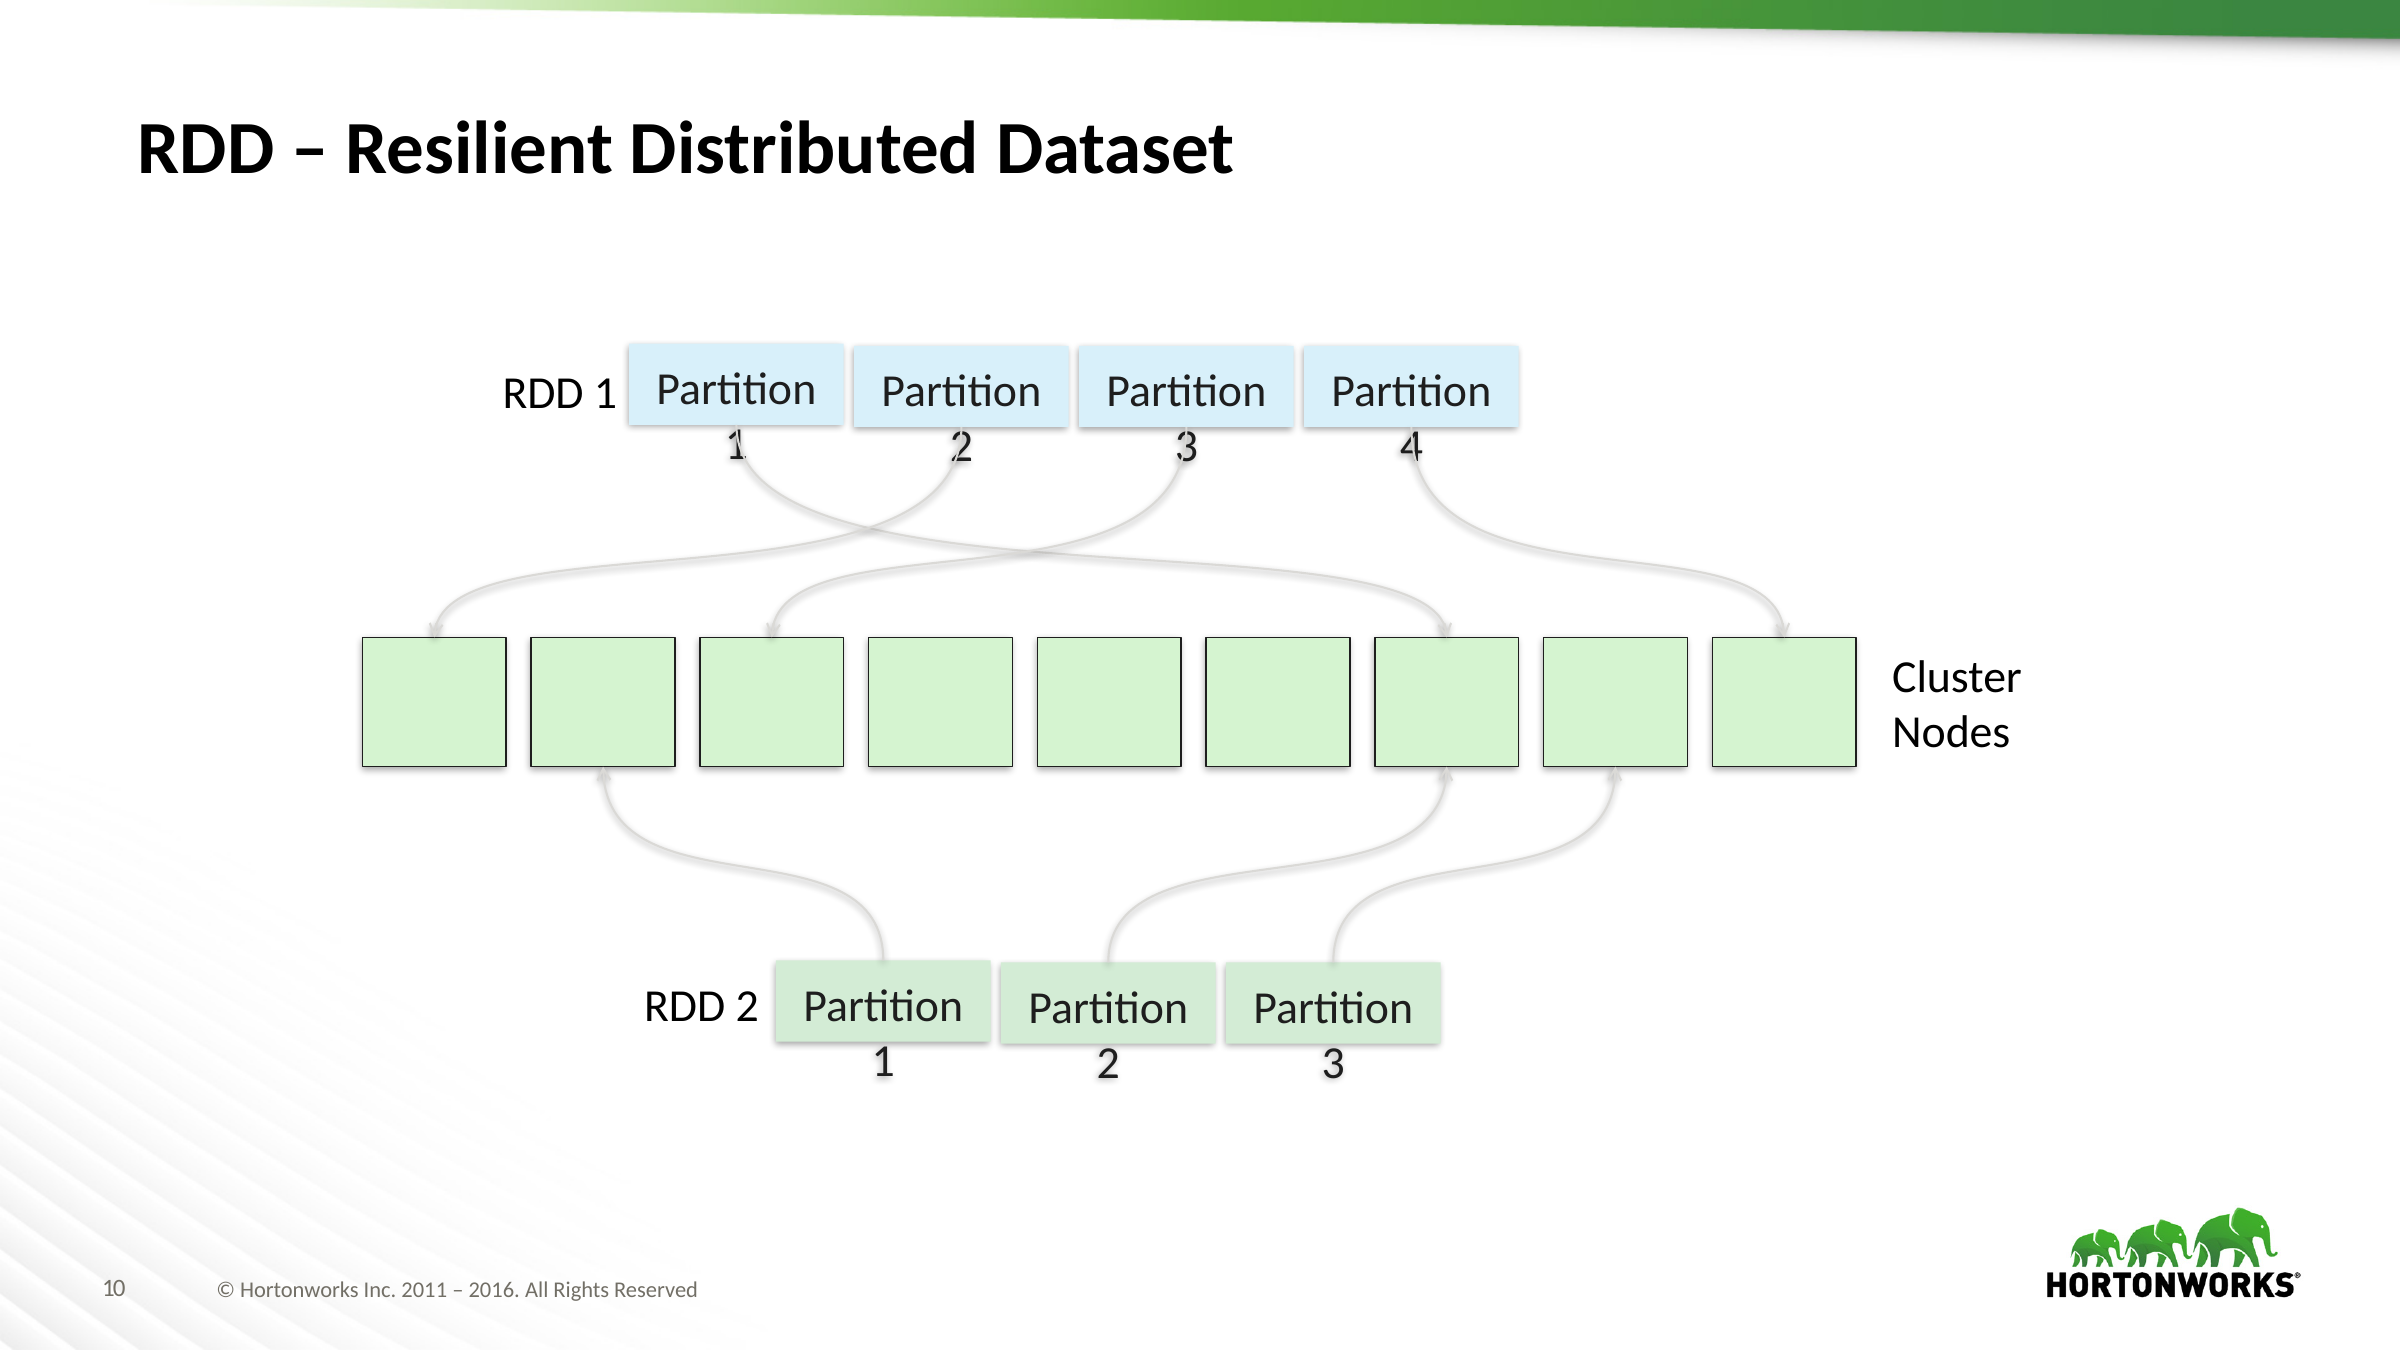

# RDD – Resilient Distributed Dataset
Partition 1
Partition 2
Partition 3
Partition 4
RDD 1
Cluster
Nodes

RDD 2
Partition 1
Partition 2
Partition 3